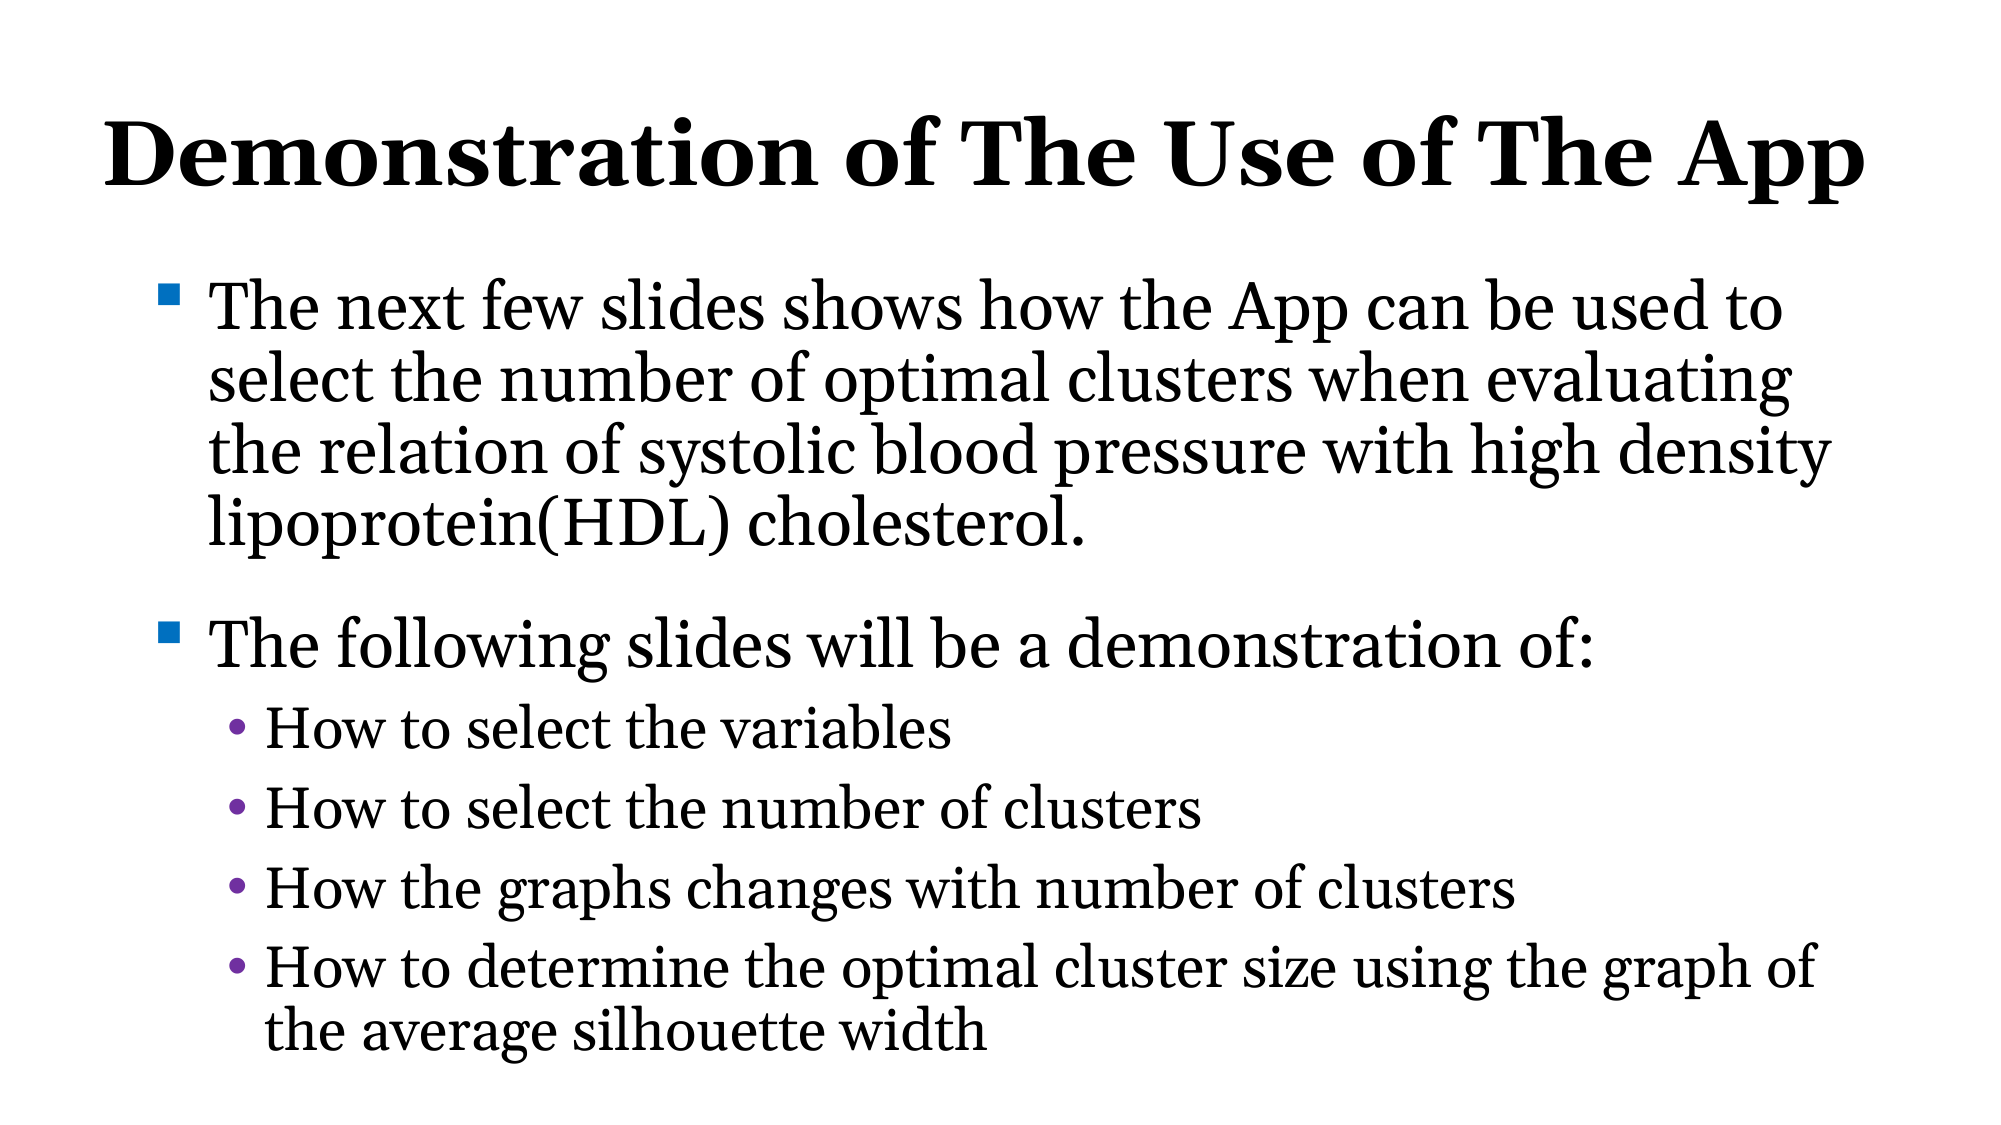

# Demonstration of The Use of The App
The next few slides shows how the App can be used to select the number of optimal clusters when evaluating the relation of systolic blood pressure with high density lipoprotein(HDL) cholesterol.
The following slides will be a demonstration of:
How to select the variables
How to select the number of clusters
How the graphs changes with number of clusters
How to determine the optimal cluster size using the graph of the average silhouette width